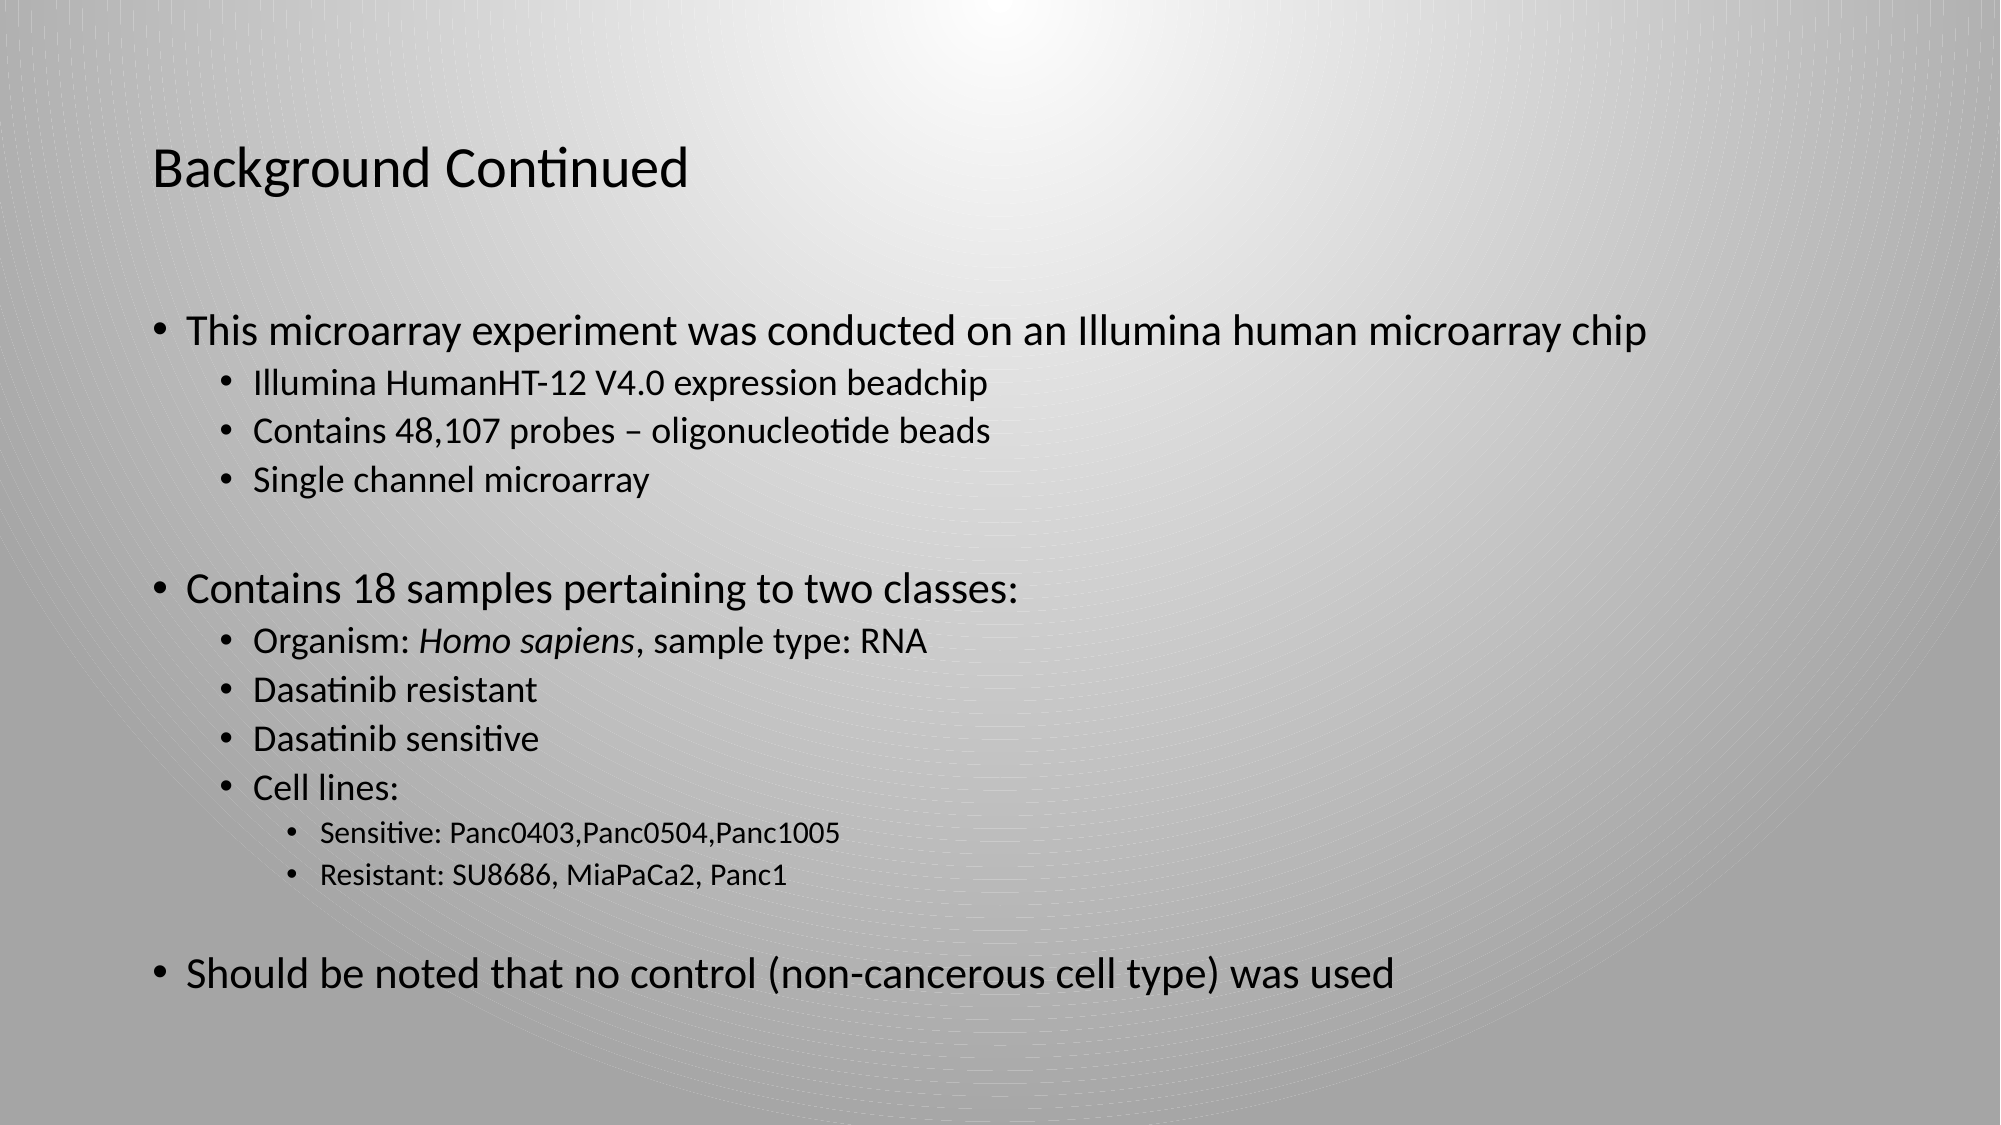

# Background Continued
This microarray experiment was conducted on an Illumina human microarray chip
Illumina HumanHT-12 V4.0 expression beadchip
Contains 48,107 probes – oligonucleotide beads
Single channel microarray

Contains 18 samples pertaining to two classes:
Organism: Homo sapiens, sample type: RNA
Dasatinib resistant
Dasatinib sensitive
Cell lines:
Sensitive: Panc0403,Panc0504,Panc1005
Resistant: SU8686, MiaPaCa2, Panc1

Should be noted that no control (non-cancerous cell type) was used